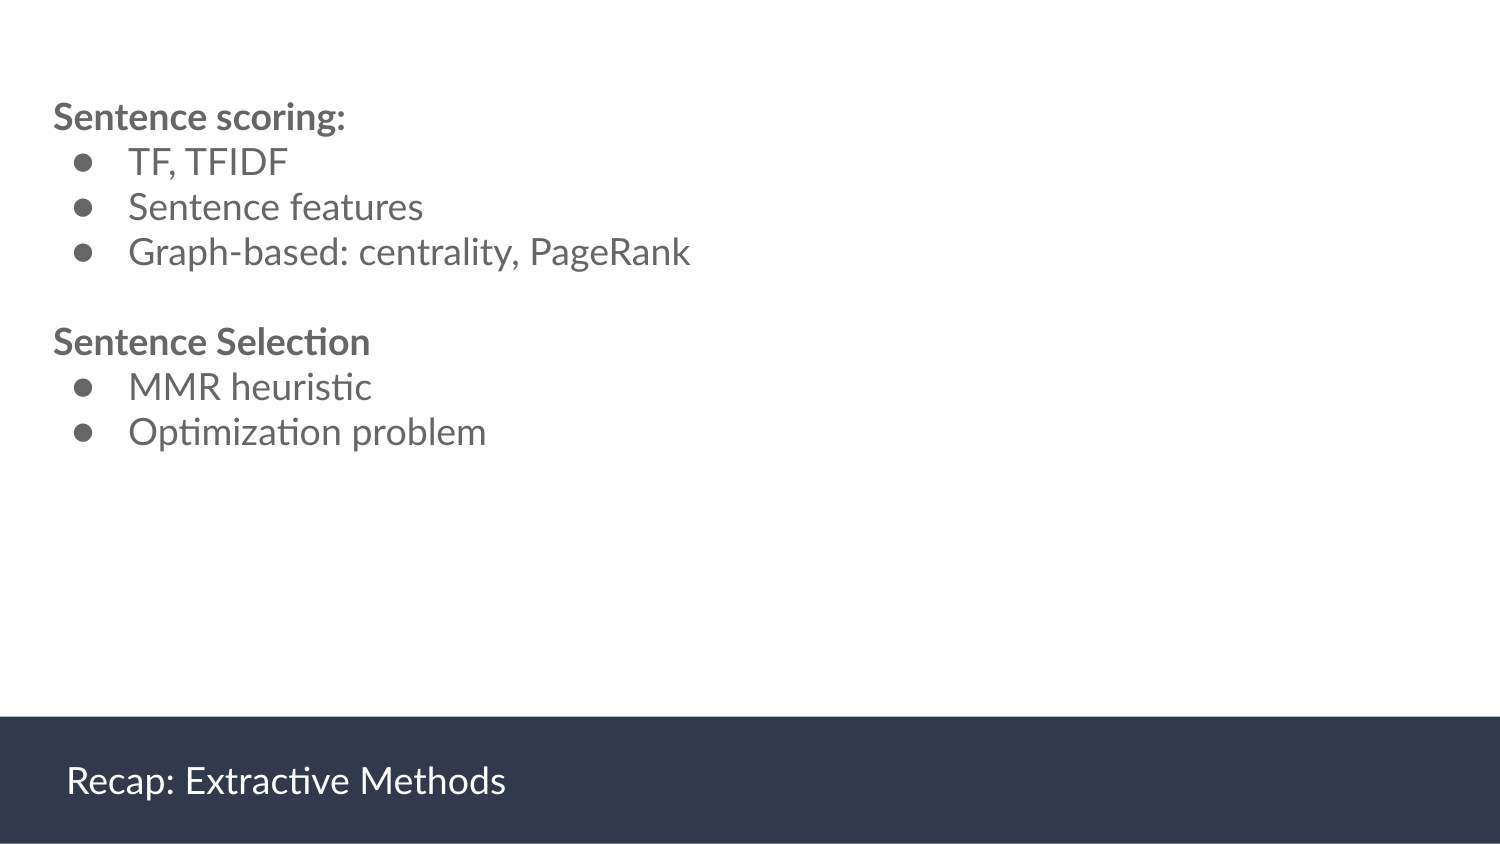

Sentence scoring:
TF, TFIDF
Sentence features
Graph-based: centrality, PageRank

Sentence Selection
MMR heuristic
Optimization problem

Recap: Extractive Methods